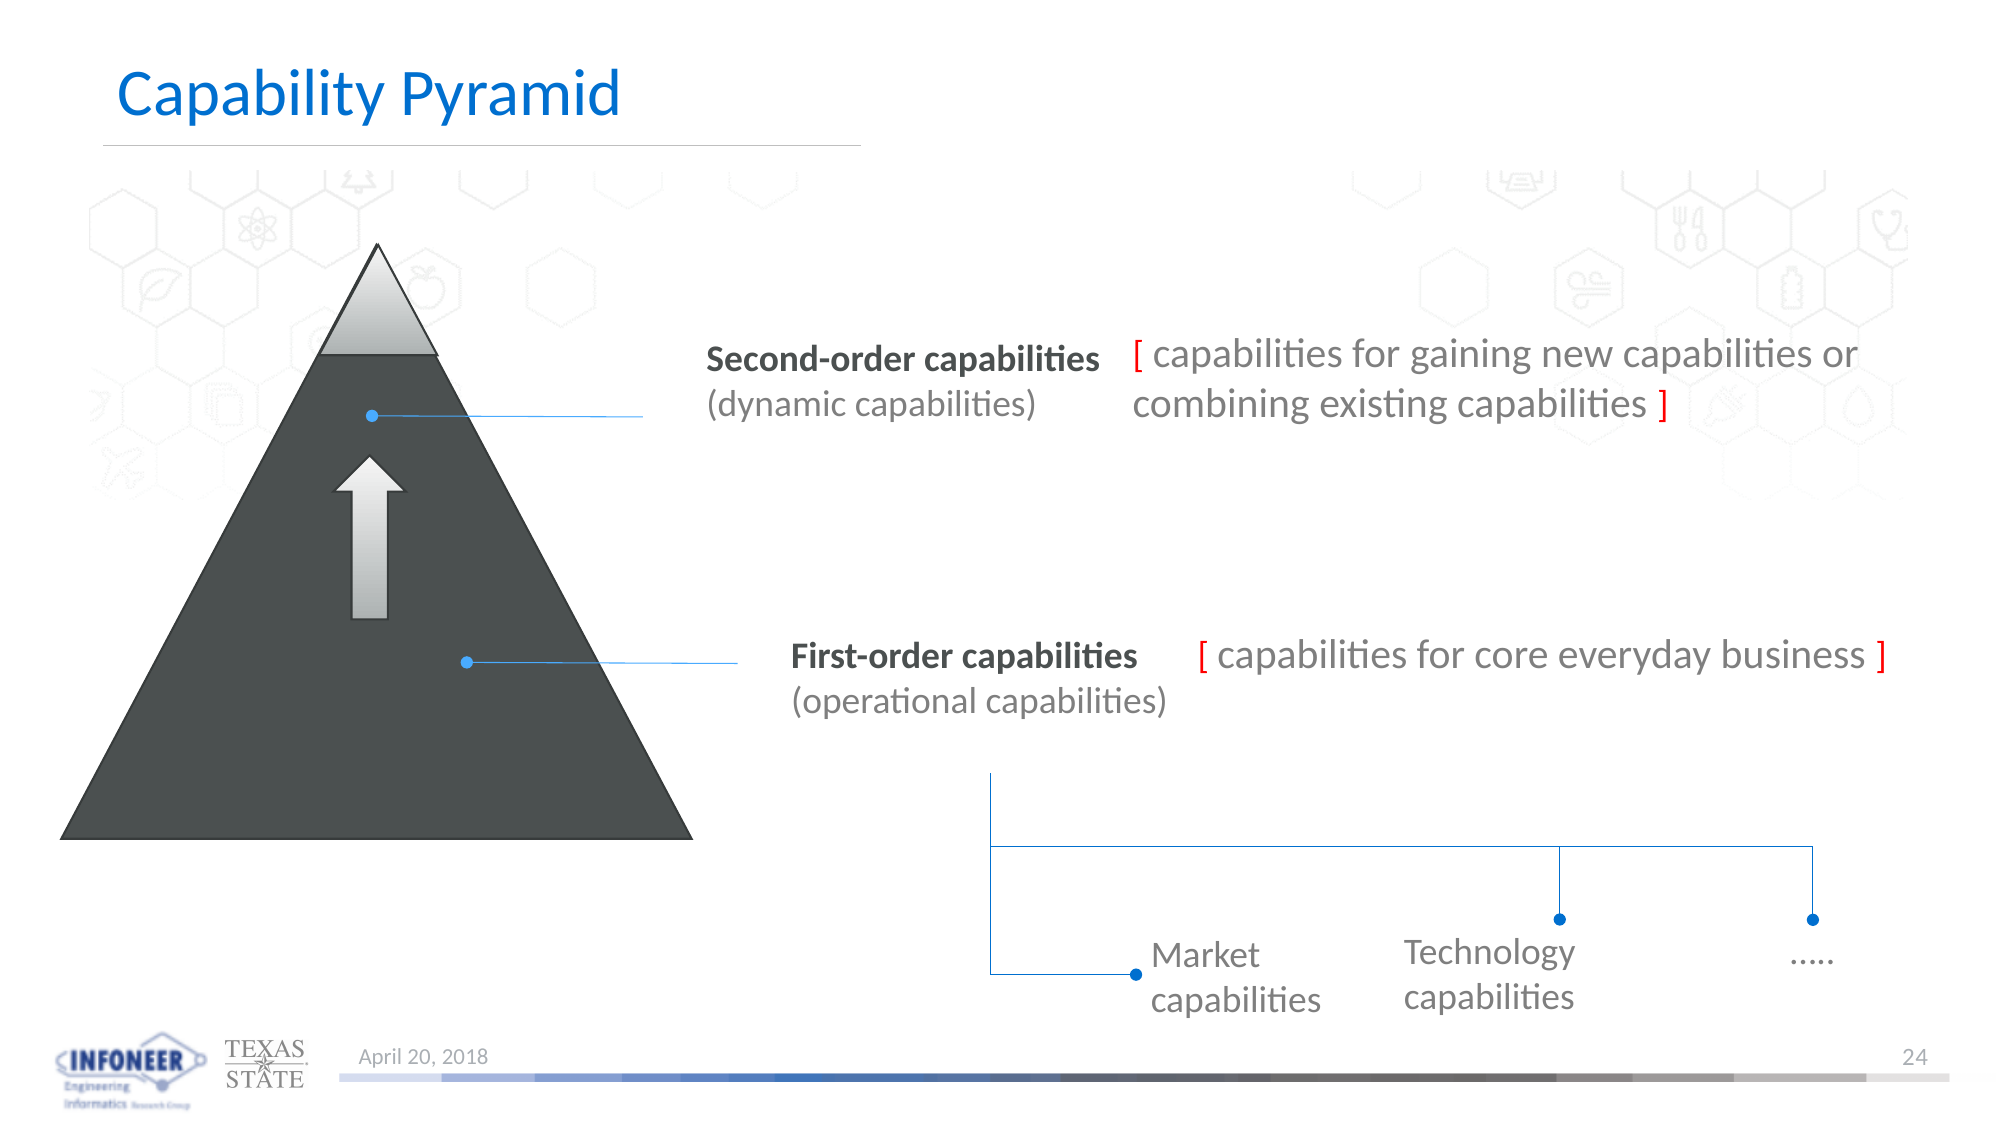

# Capability Pyramid

[ capabilities for gaining new capabilities or combining existing capabilities ]
Second-order capabilities
(dynamic capabilities)
[ capabilities for core everyday business ]
First-order capabilities
(operational capabilities)

Technology capabilities
…..
Market
capabilities